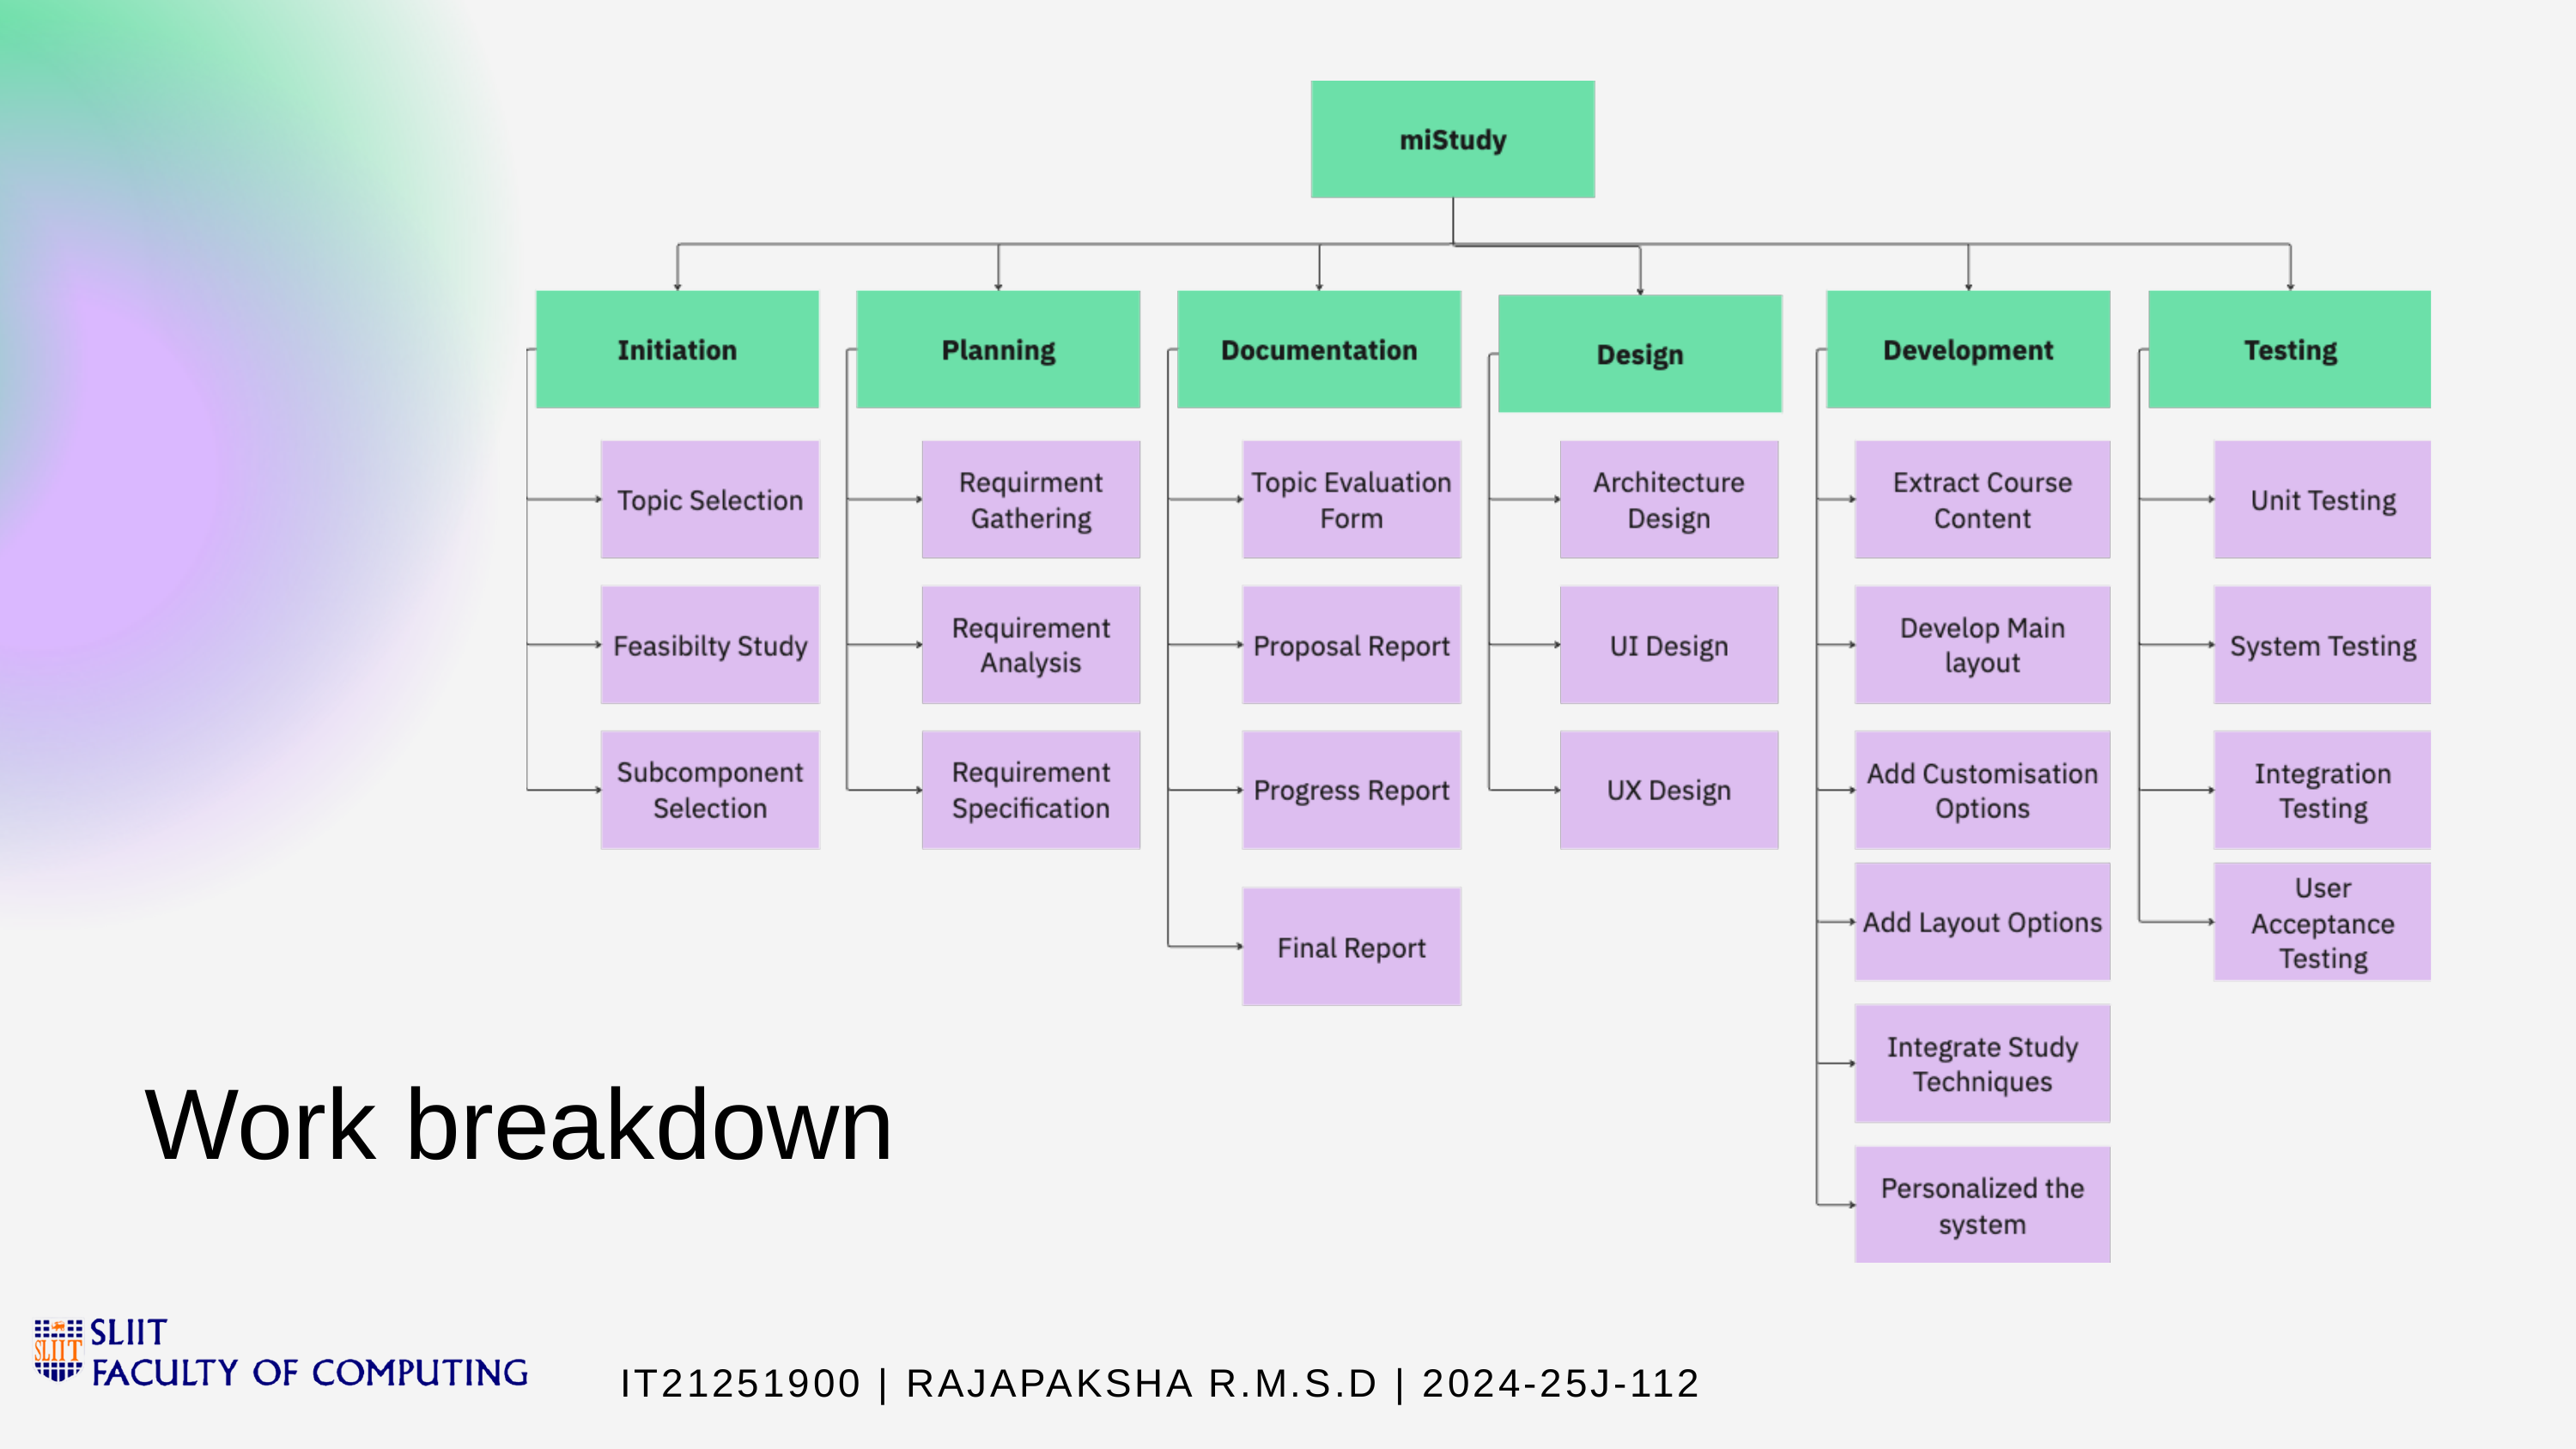

Work breakdown

IT21251900 | RAJAPAKSHA R.M.S.D | 2024-25J-112